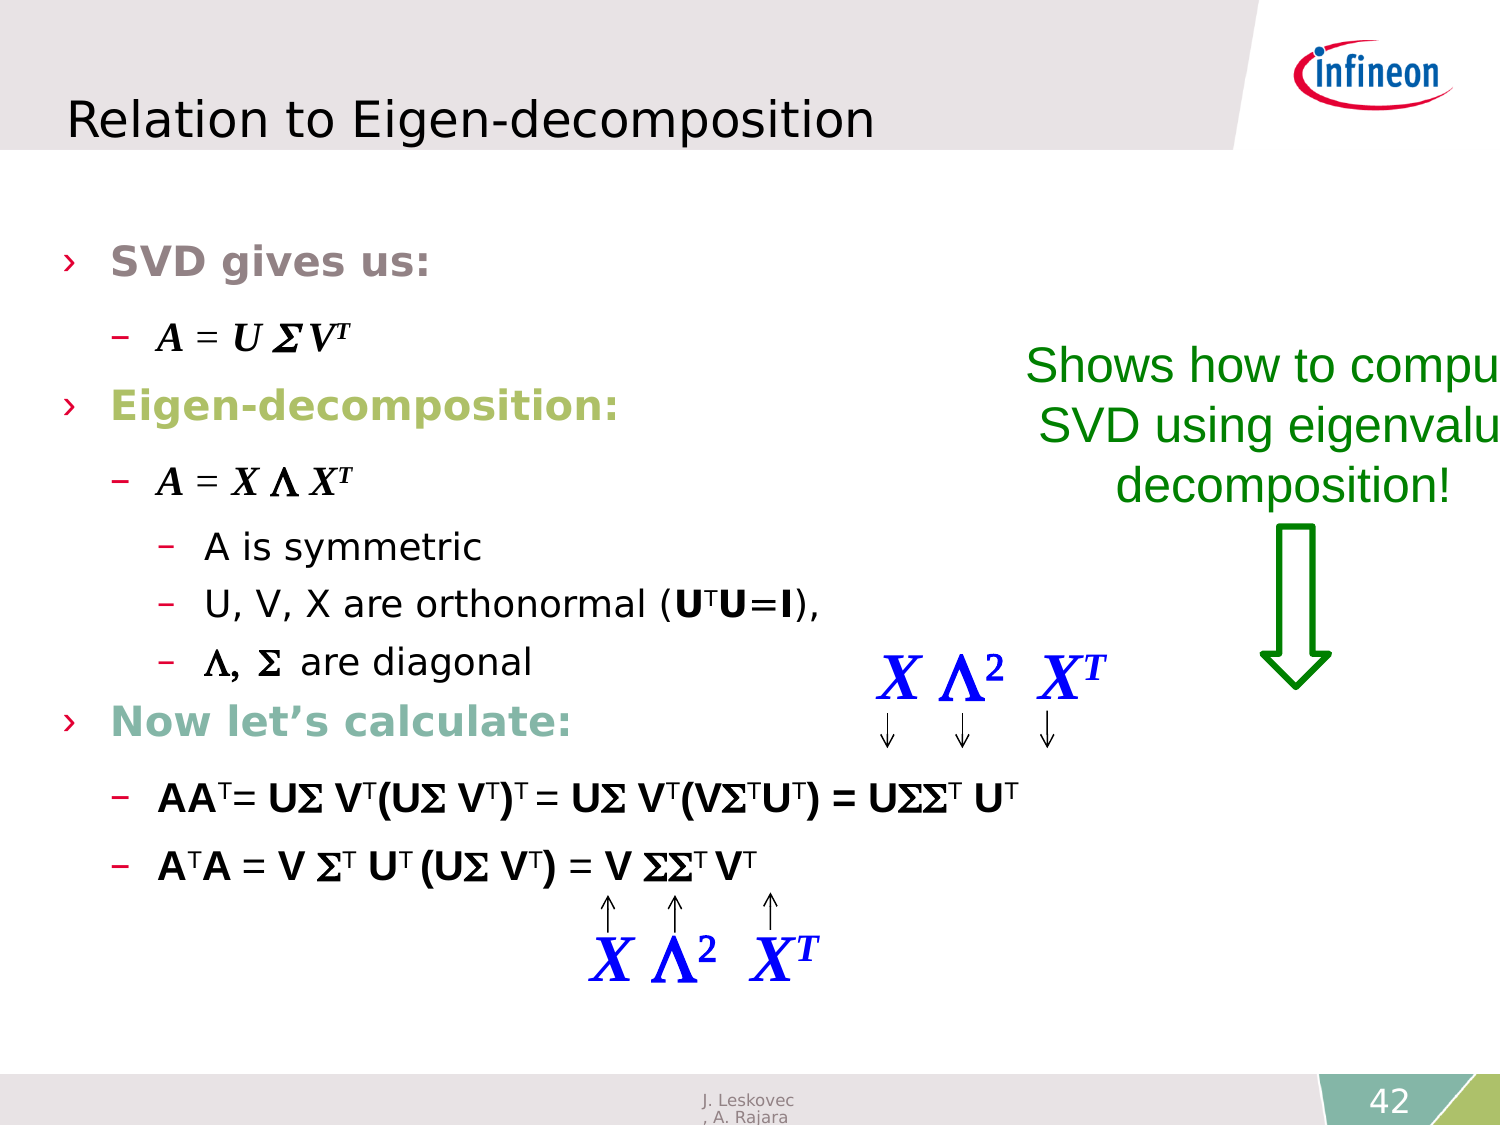

# Relation to Eigen-decomposition
SVD gives us:
A = U Σ VT
Eigen-decomposition:
A = X Λ XT
A is symmetric
U, V, X are orthonormal (UTU=I),
Λ, Σ are diagonal
Now let’s calculate:
AAT= UΣ VT(UΣ VT)T = UΣ VT(VΣTUT) = UΣΣT UT
ATA = V ΣT UT (UΣ VT) = V ΣΣT VT
Shows how to compute
SVD using eigenvalue
decomposition!

X Λ2  XT
X Λ2  XT
J. Leskovec, A. Rajaraman, J. Ullman: Mining of Massive Datasets, http://www.mmds.org
42